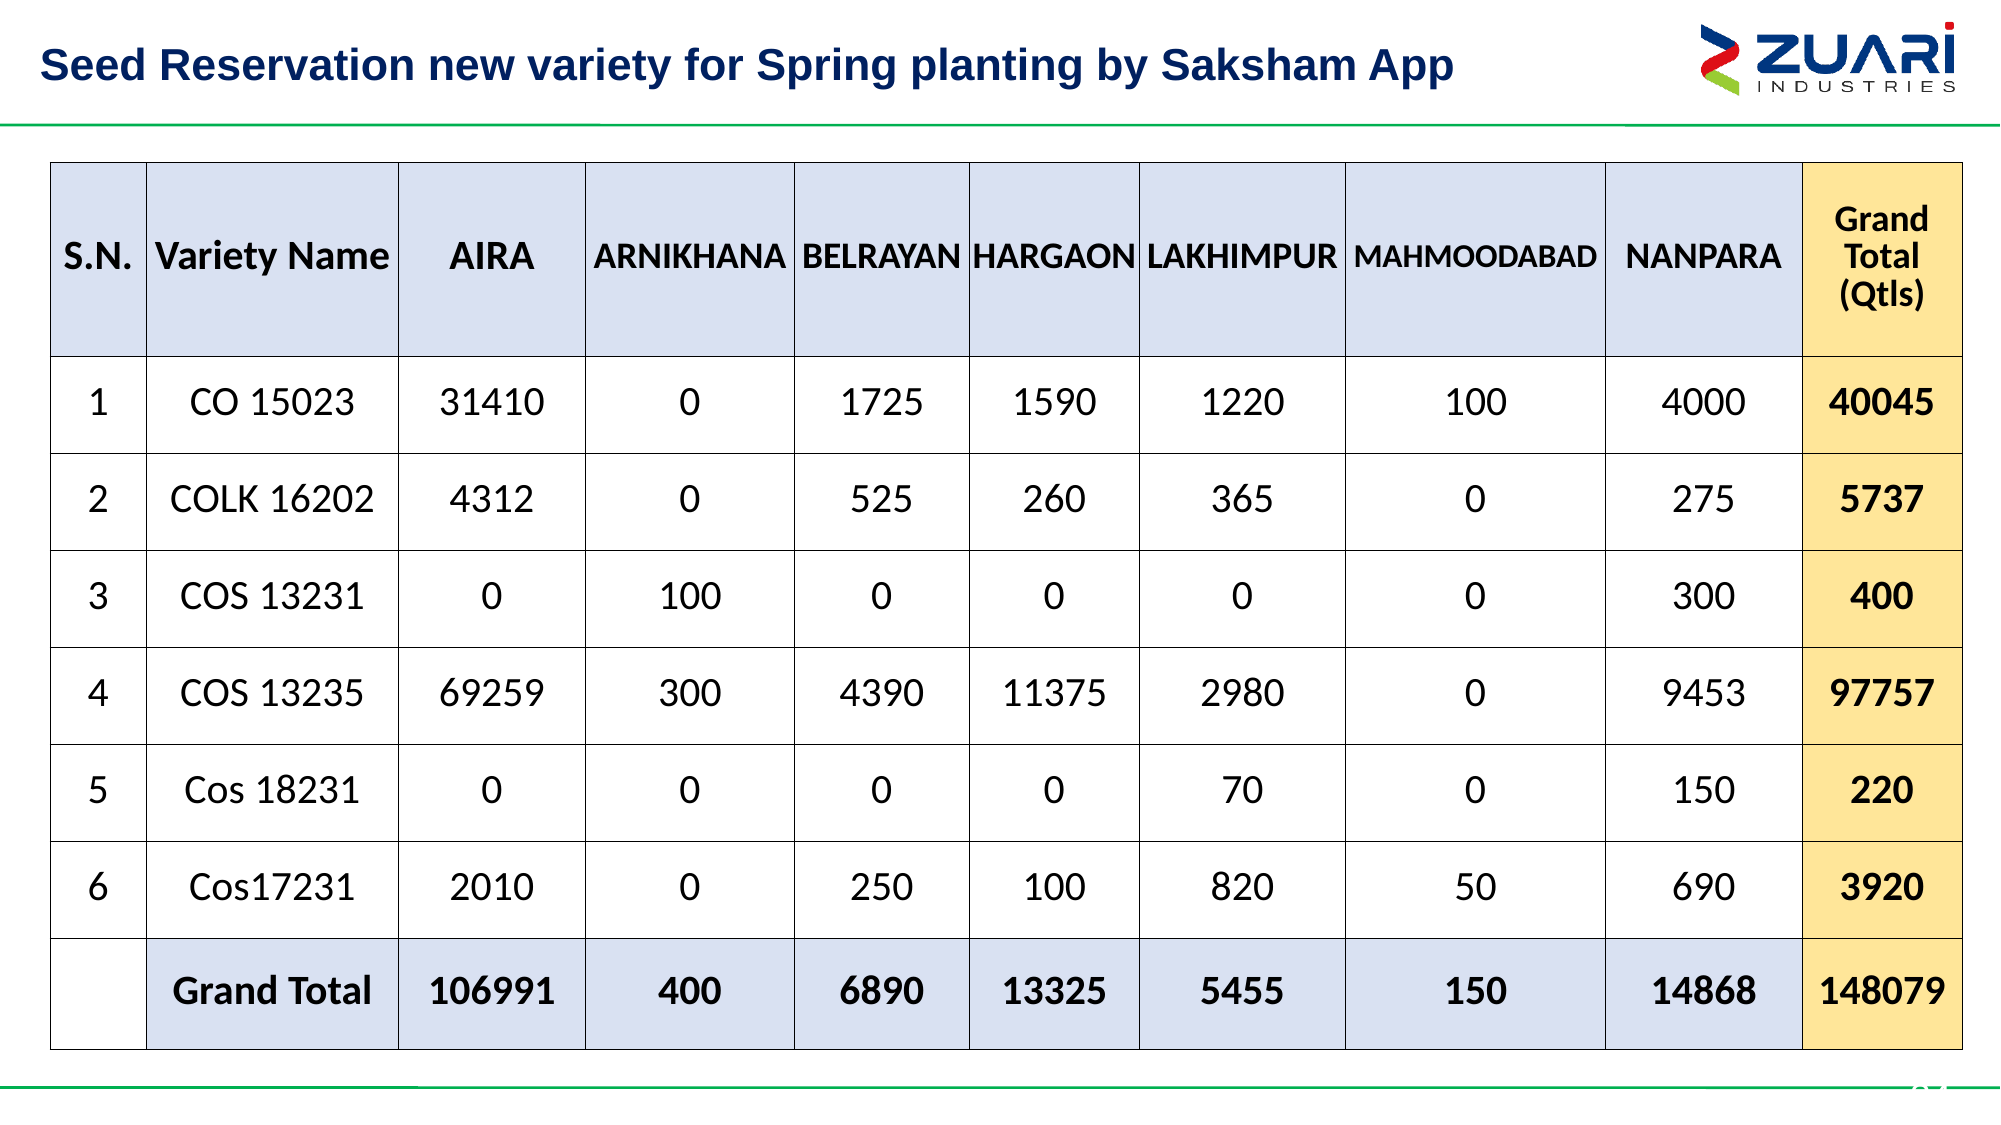

# Seed Reservation new variety for Spring planting by Saksham App
| S.N. | Variety Name | AIRA | ARNIKHANA | BELRAYAN | HARGAON | LAKHIMPUR | MAHMOODABAD | NANPARA | Grand Total (Qtls) |
| --- | --- | --- | --- | --- | --- | --- | --- | --- | --- |
| 1 | CO 15023 | 31410 | 0 | 1725 | 1590 | 1220 | 100 | 4000 | 40045 |
| 2 | COLK 16202 | 4312 | 0 | 525 | 260 | 365 | 0 | 275 | 5737 |
| 3 | COS 13231 | 0 | 100 | 0 | 0 | 0 | 0 | 300 | 400 |
| 4 | COS 13235 | 69259 | 300 | 4390 | 11375 | 2980 | 0 | 9453 | 97757 |
| 5 | Cos 18231 | 0 | 0 | 0 | 0 | 70 | 0 | 150 | 220 |
| 6 | Cos17231 | 2010 | 0 | 250 | 100 | 820 | 50 | 690 | 3920 |
|  | Grand Total | 106991 | 400 | 6890 | 13325 | 5455 | 150 | 14868 | 148079 |
34